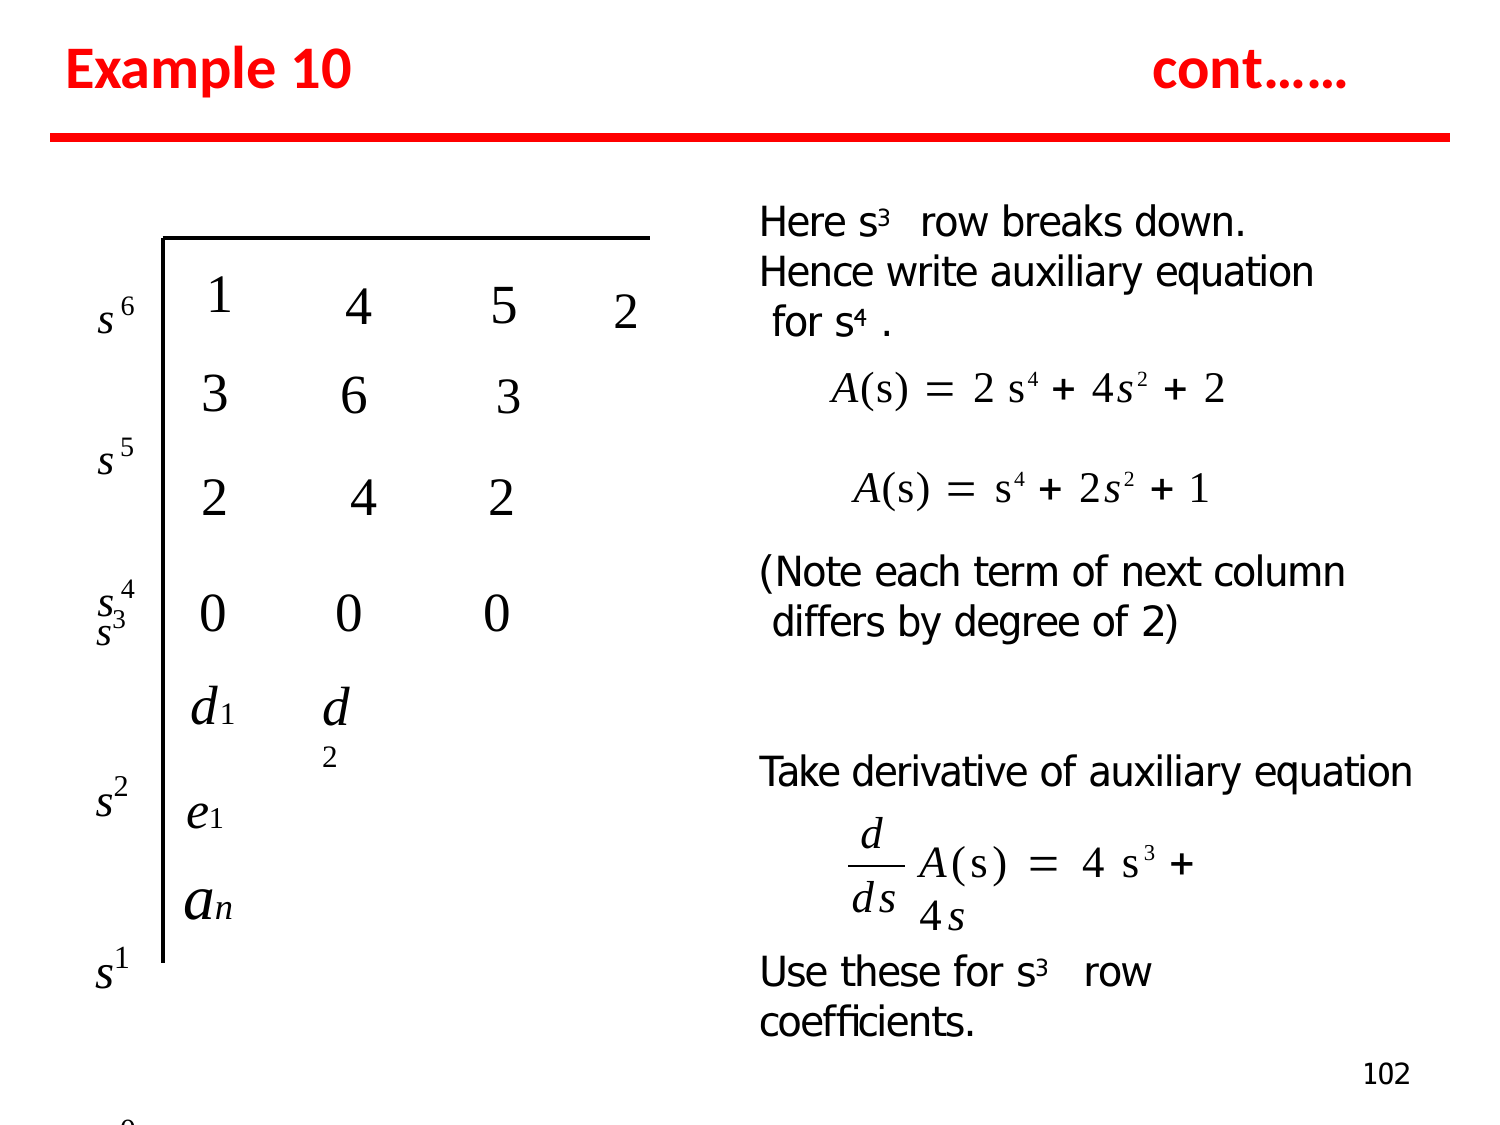

# Example 10
cont……

Here s3	row breaks down.  Hence write auxiliary equation  for s4 .
A(s) = 2 s4 + 4s2 + 2
1
3
2
5
3
2

s6
s5
s4
4
6
4
2
A(s) = s4 + 2s2 + 1
(Note each term of next column  differs by degree of 2)
0
d 2
0
d1
e1
an
s3
s2  s1  s0
0
Take derivative of auxiliary equation
d
A(s) = 4 s3 + 4s
ds

Use these for s3	row coefficients.
102